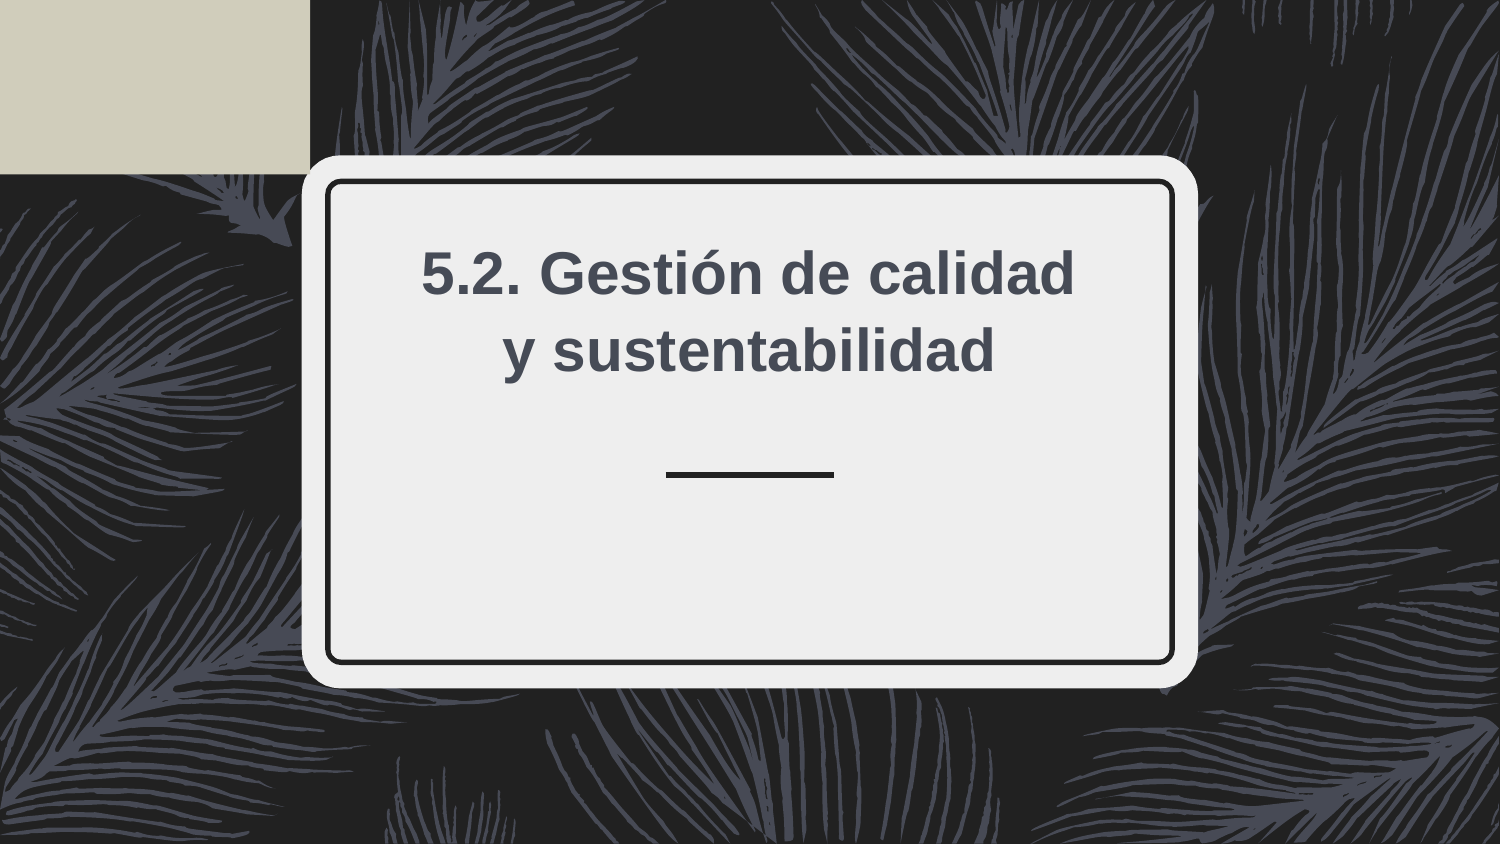

# 5.2. Gestión de calidad y sustentabilidad